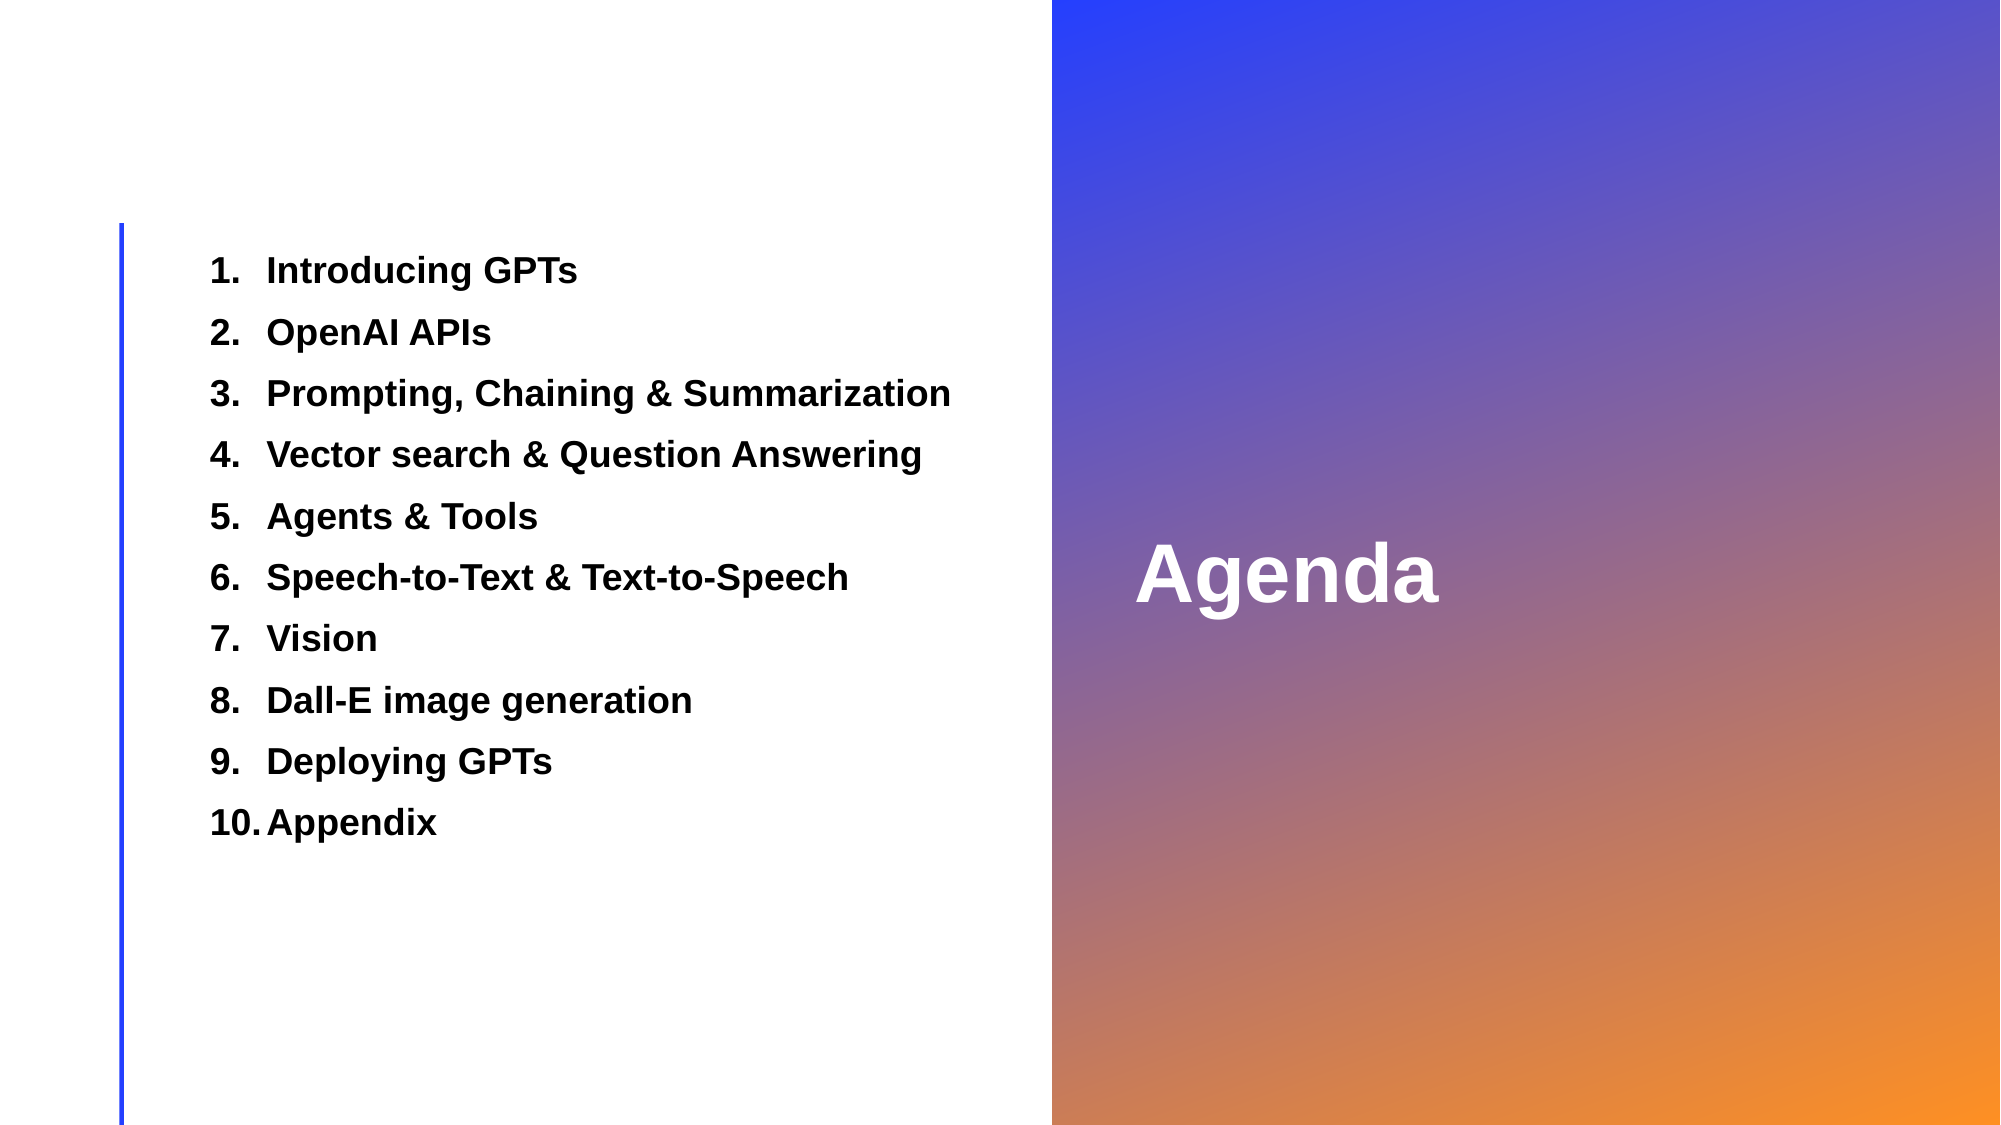

# Agenda
Introducing GPTs
OpenAI APIs
Prompting, Chaining & Summarization
Vector search & Question Answering
Agents & Tools
Speech-to-Text & Text-to-Speech
Vision
Dall-E image generation
Deploying GPTs
Appendix